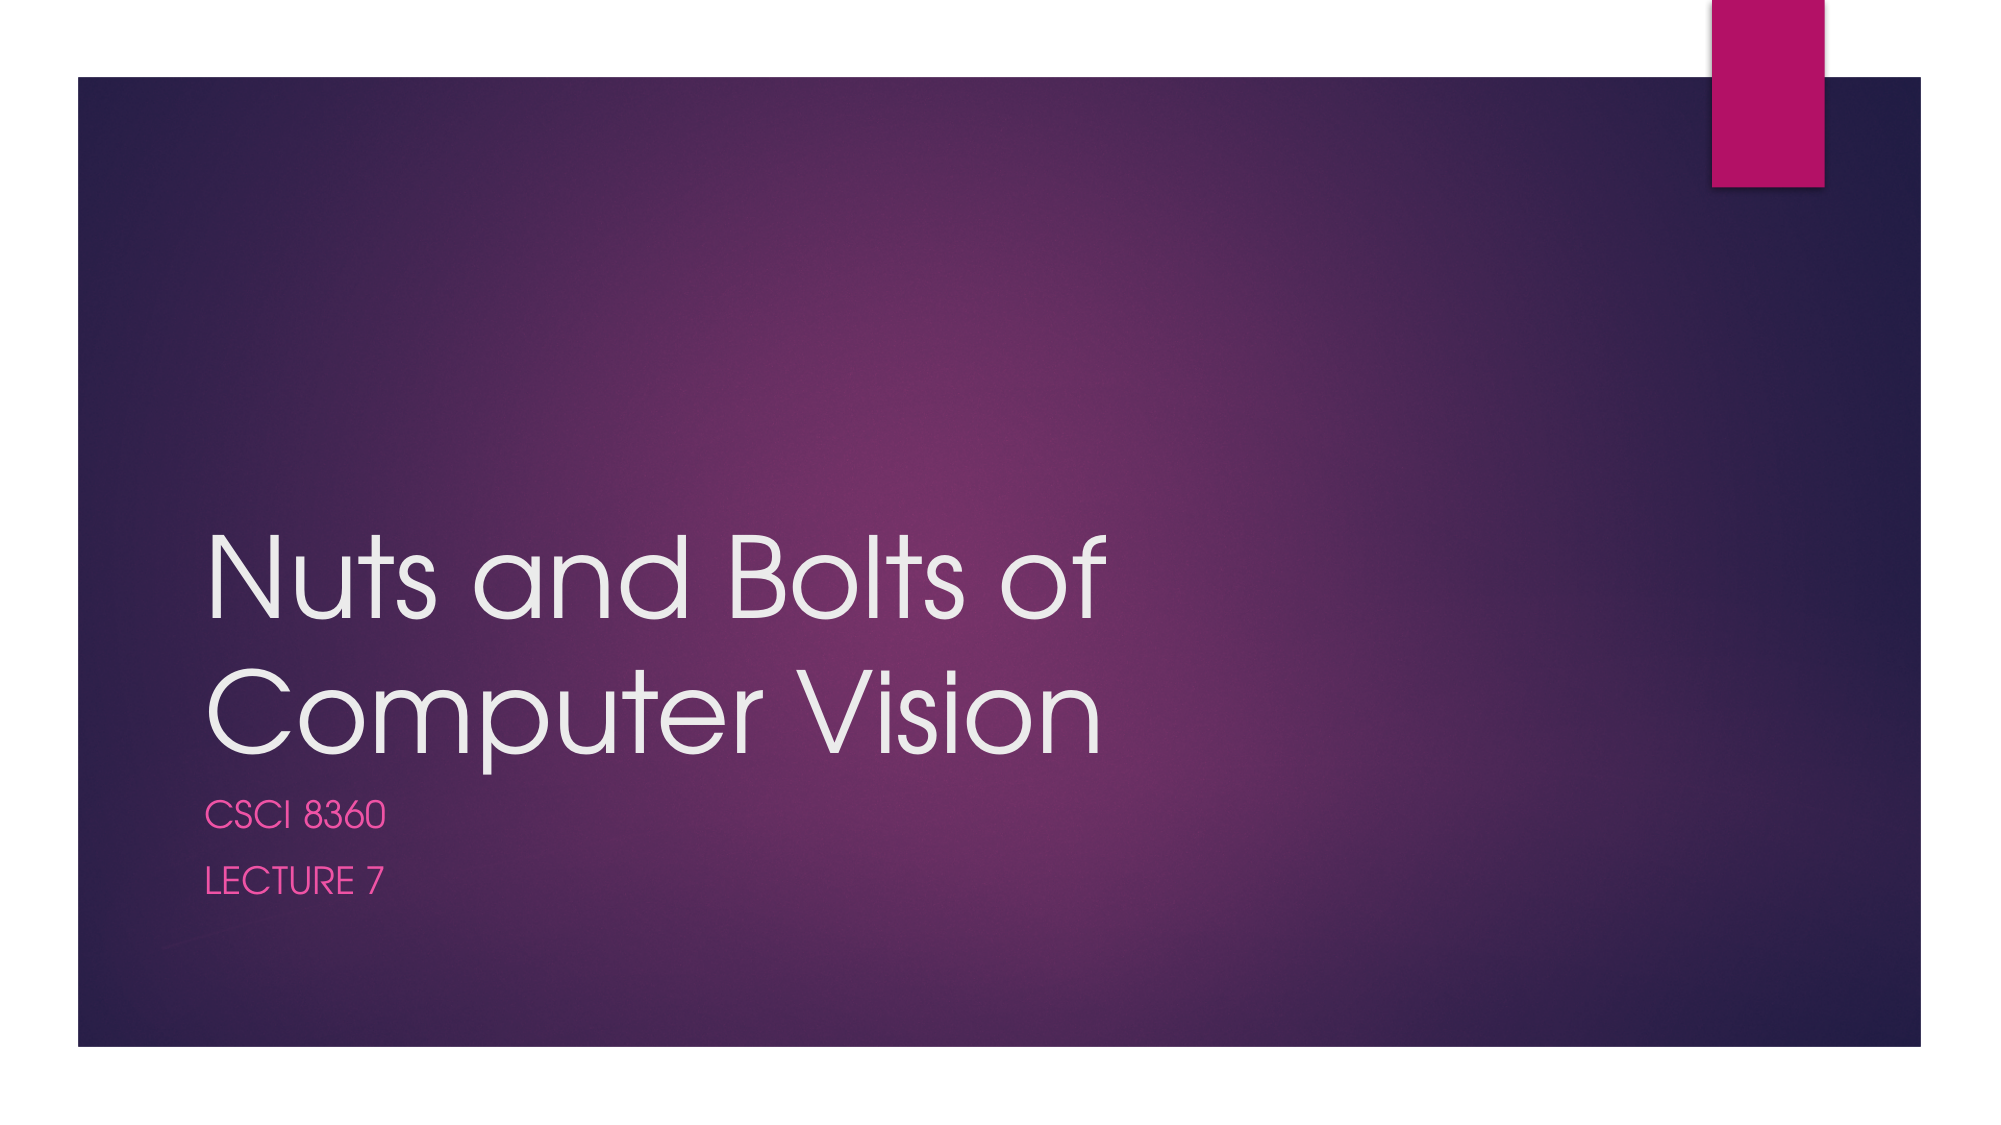

# Nuts and Bolts of Computer Vision
CSCI 8360
Lecture 7